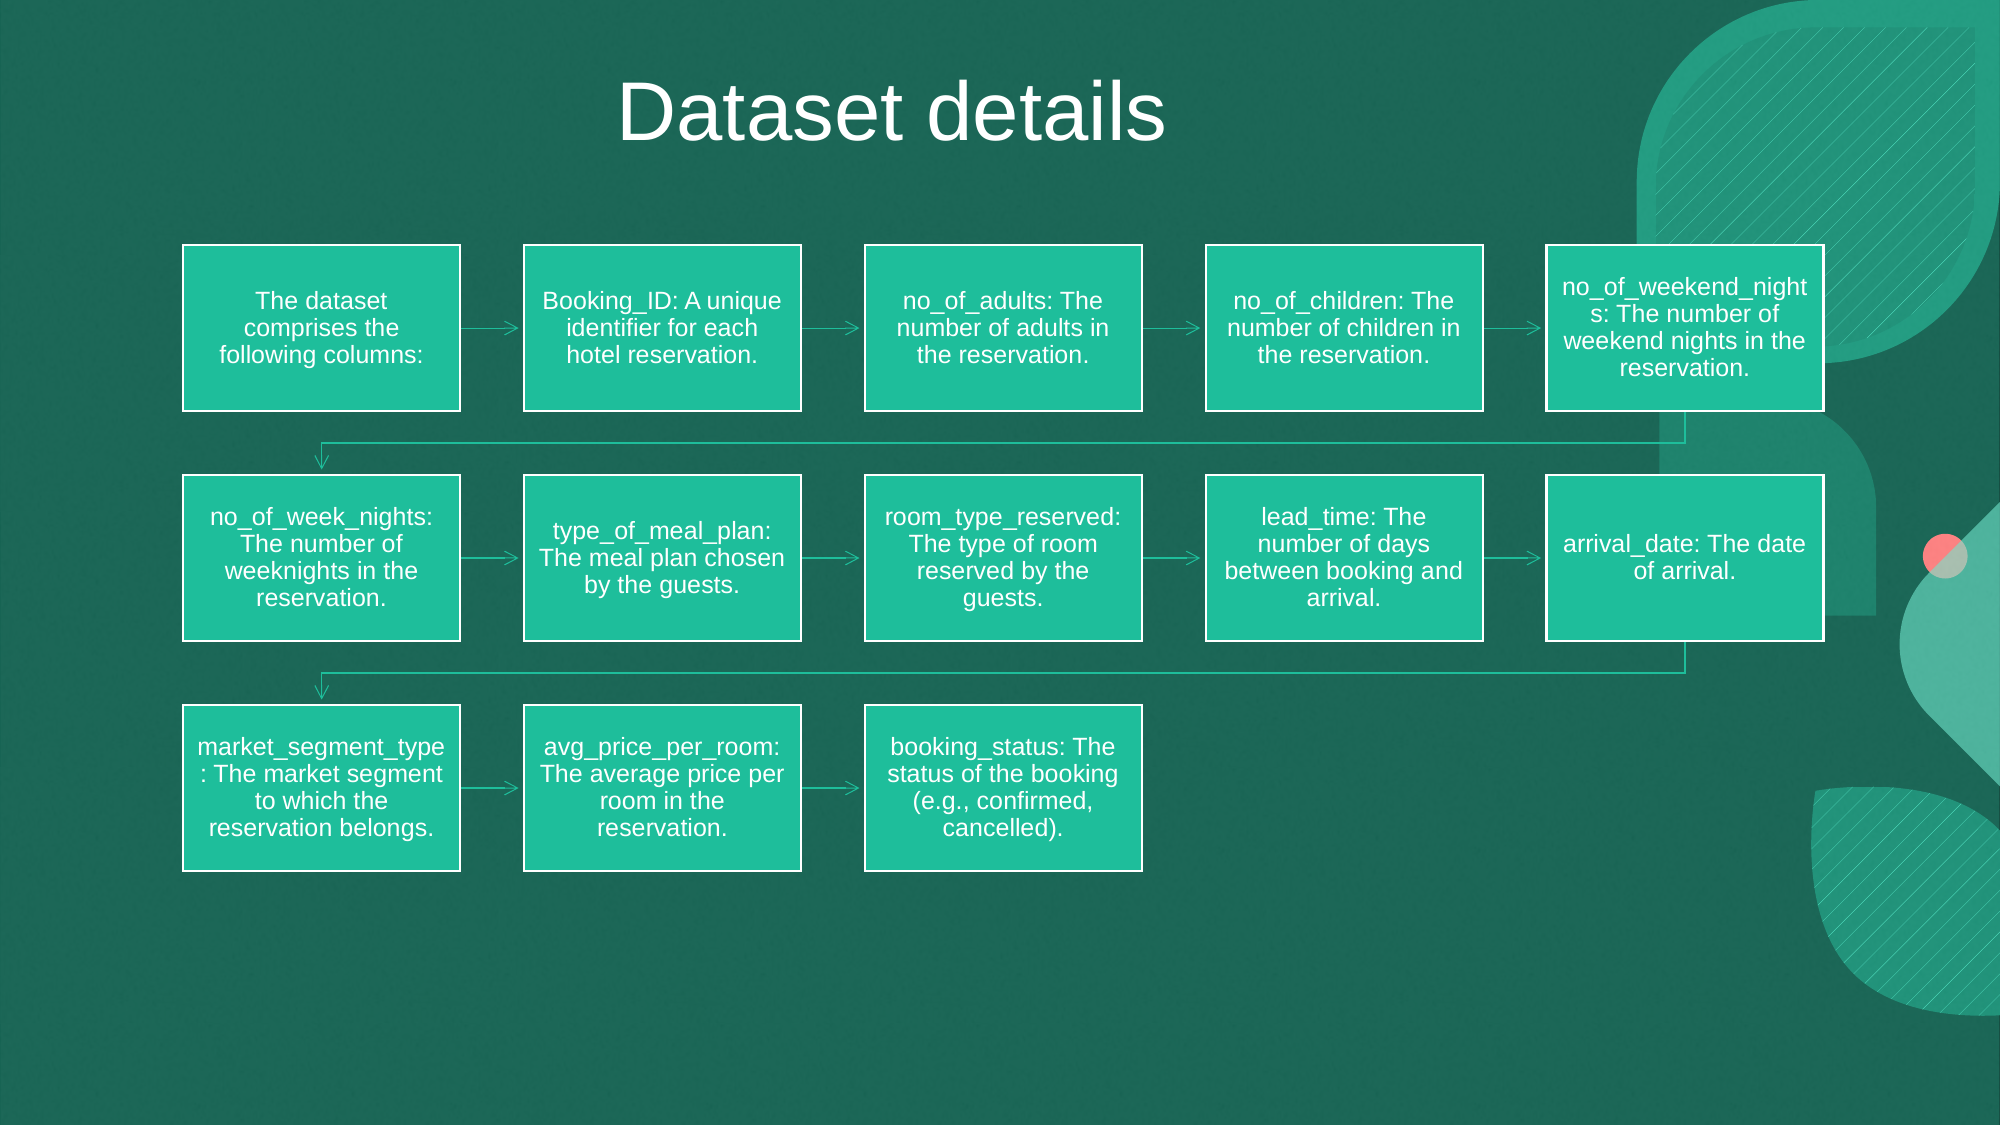

# Dataset details

The dataset comprises the following columns:

Booking_ID: A unique identifier for each hotel reservation.

no_of_adults: The number of adults in the reservation.

no_of_children: The number of children in the reservation.

no_of_weekend_nights: The number of weekend nights in the reservation.

no_of_week_nights: The number of weeknights in the reservation.

type_of_meal_plan: The meal plan chosen by the guests.

room_type_reserved: The type of room reserved by the guests.

lead_time: The number of days between booking and arrival.

arrival_date: The date of arrival.

market_segment_type: The market segment to which the reservation belongs.

avg_price_per_room: The average price per room in the reservation.
booking_status: The status of the booking (e.g., confirmed, cancelled).